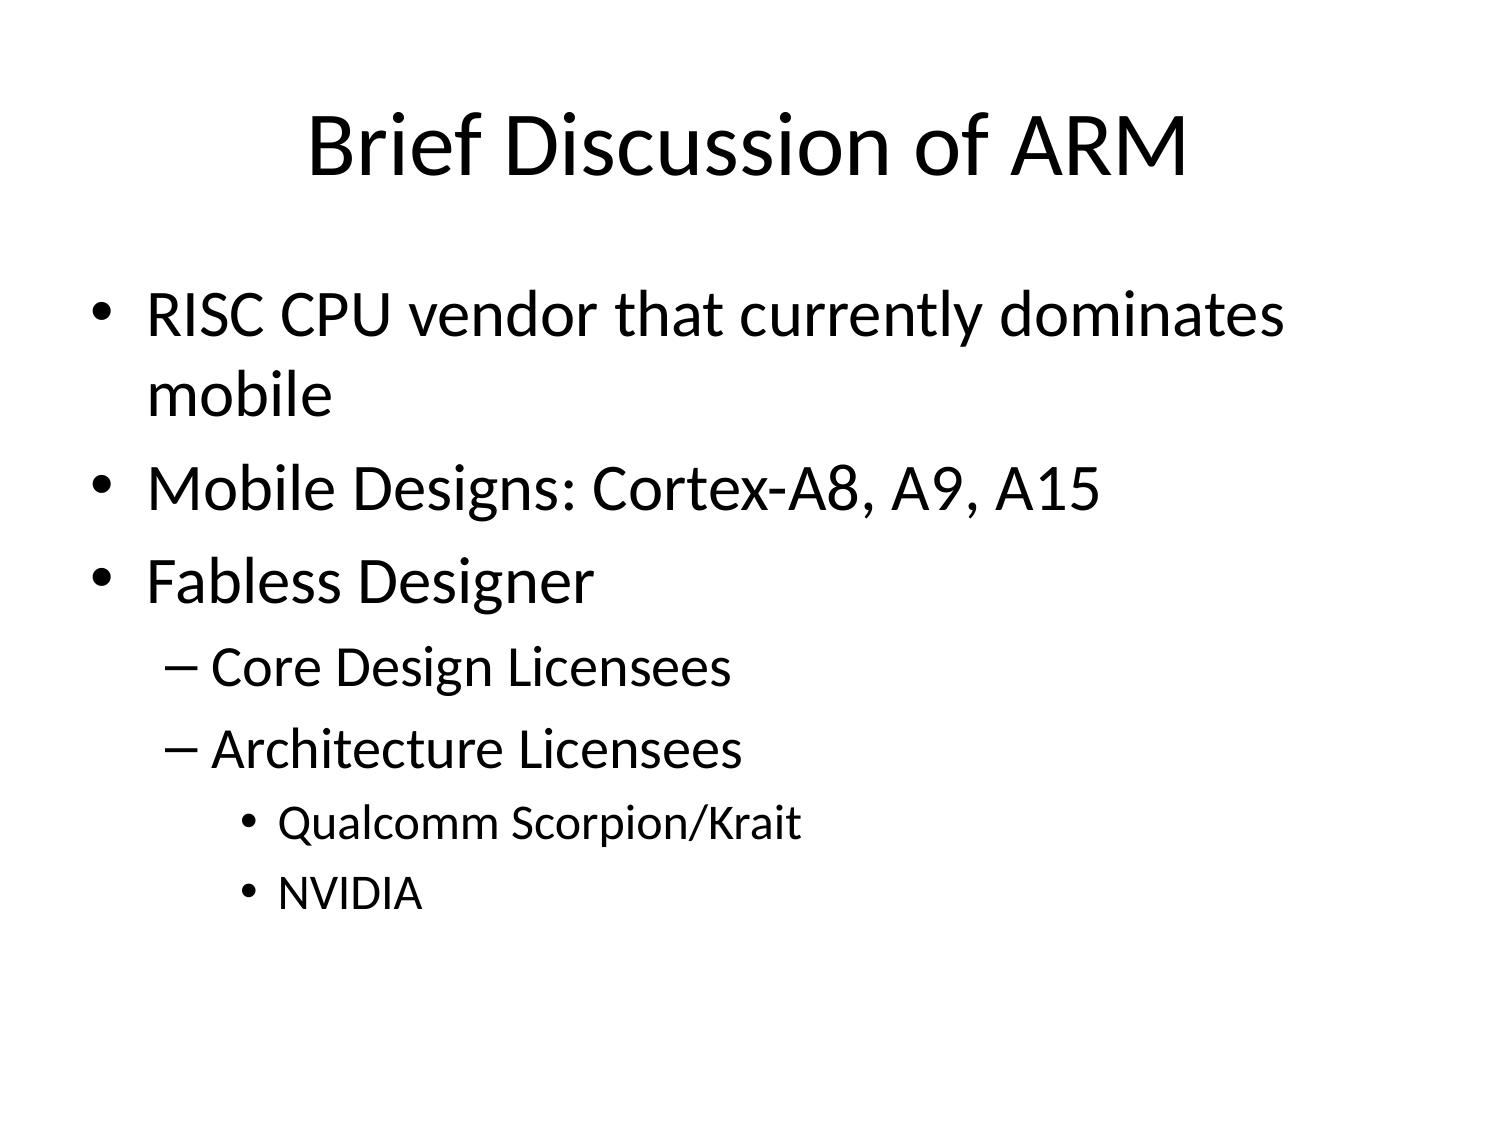

# Brief Discussion of ARM
RISC CPU vendor that currently dominates mobile
Mobile Designs: Cortex-A8, A9, A15
Fabless Designer
Core Design Licensees
Architecture Licensees
Qualcomm Scorpion/Krait
NVIDIA